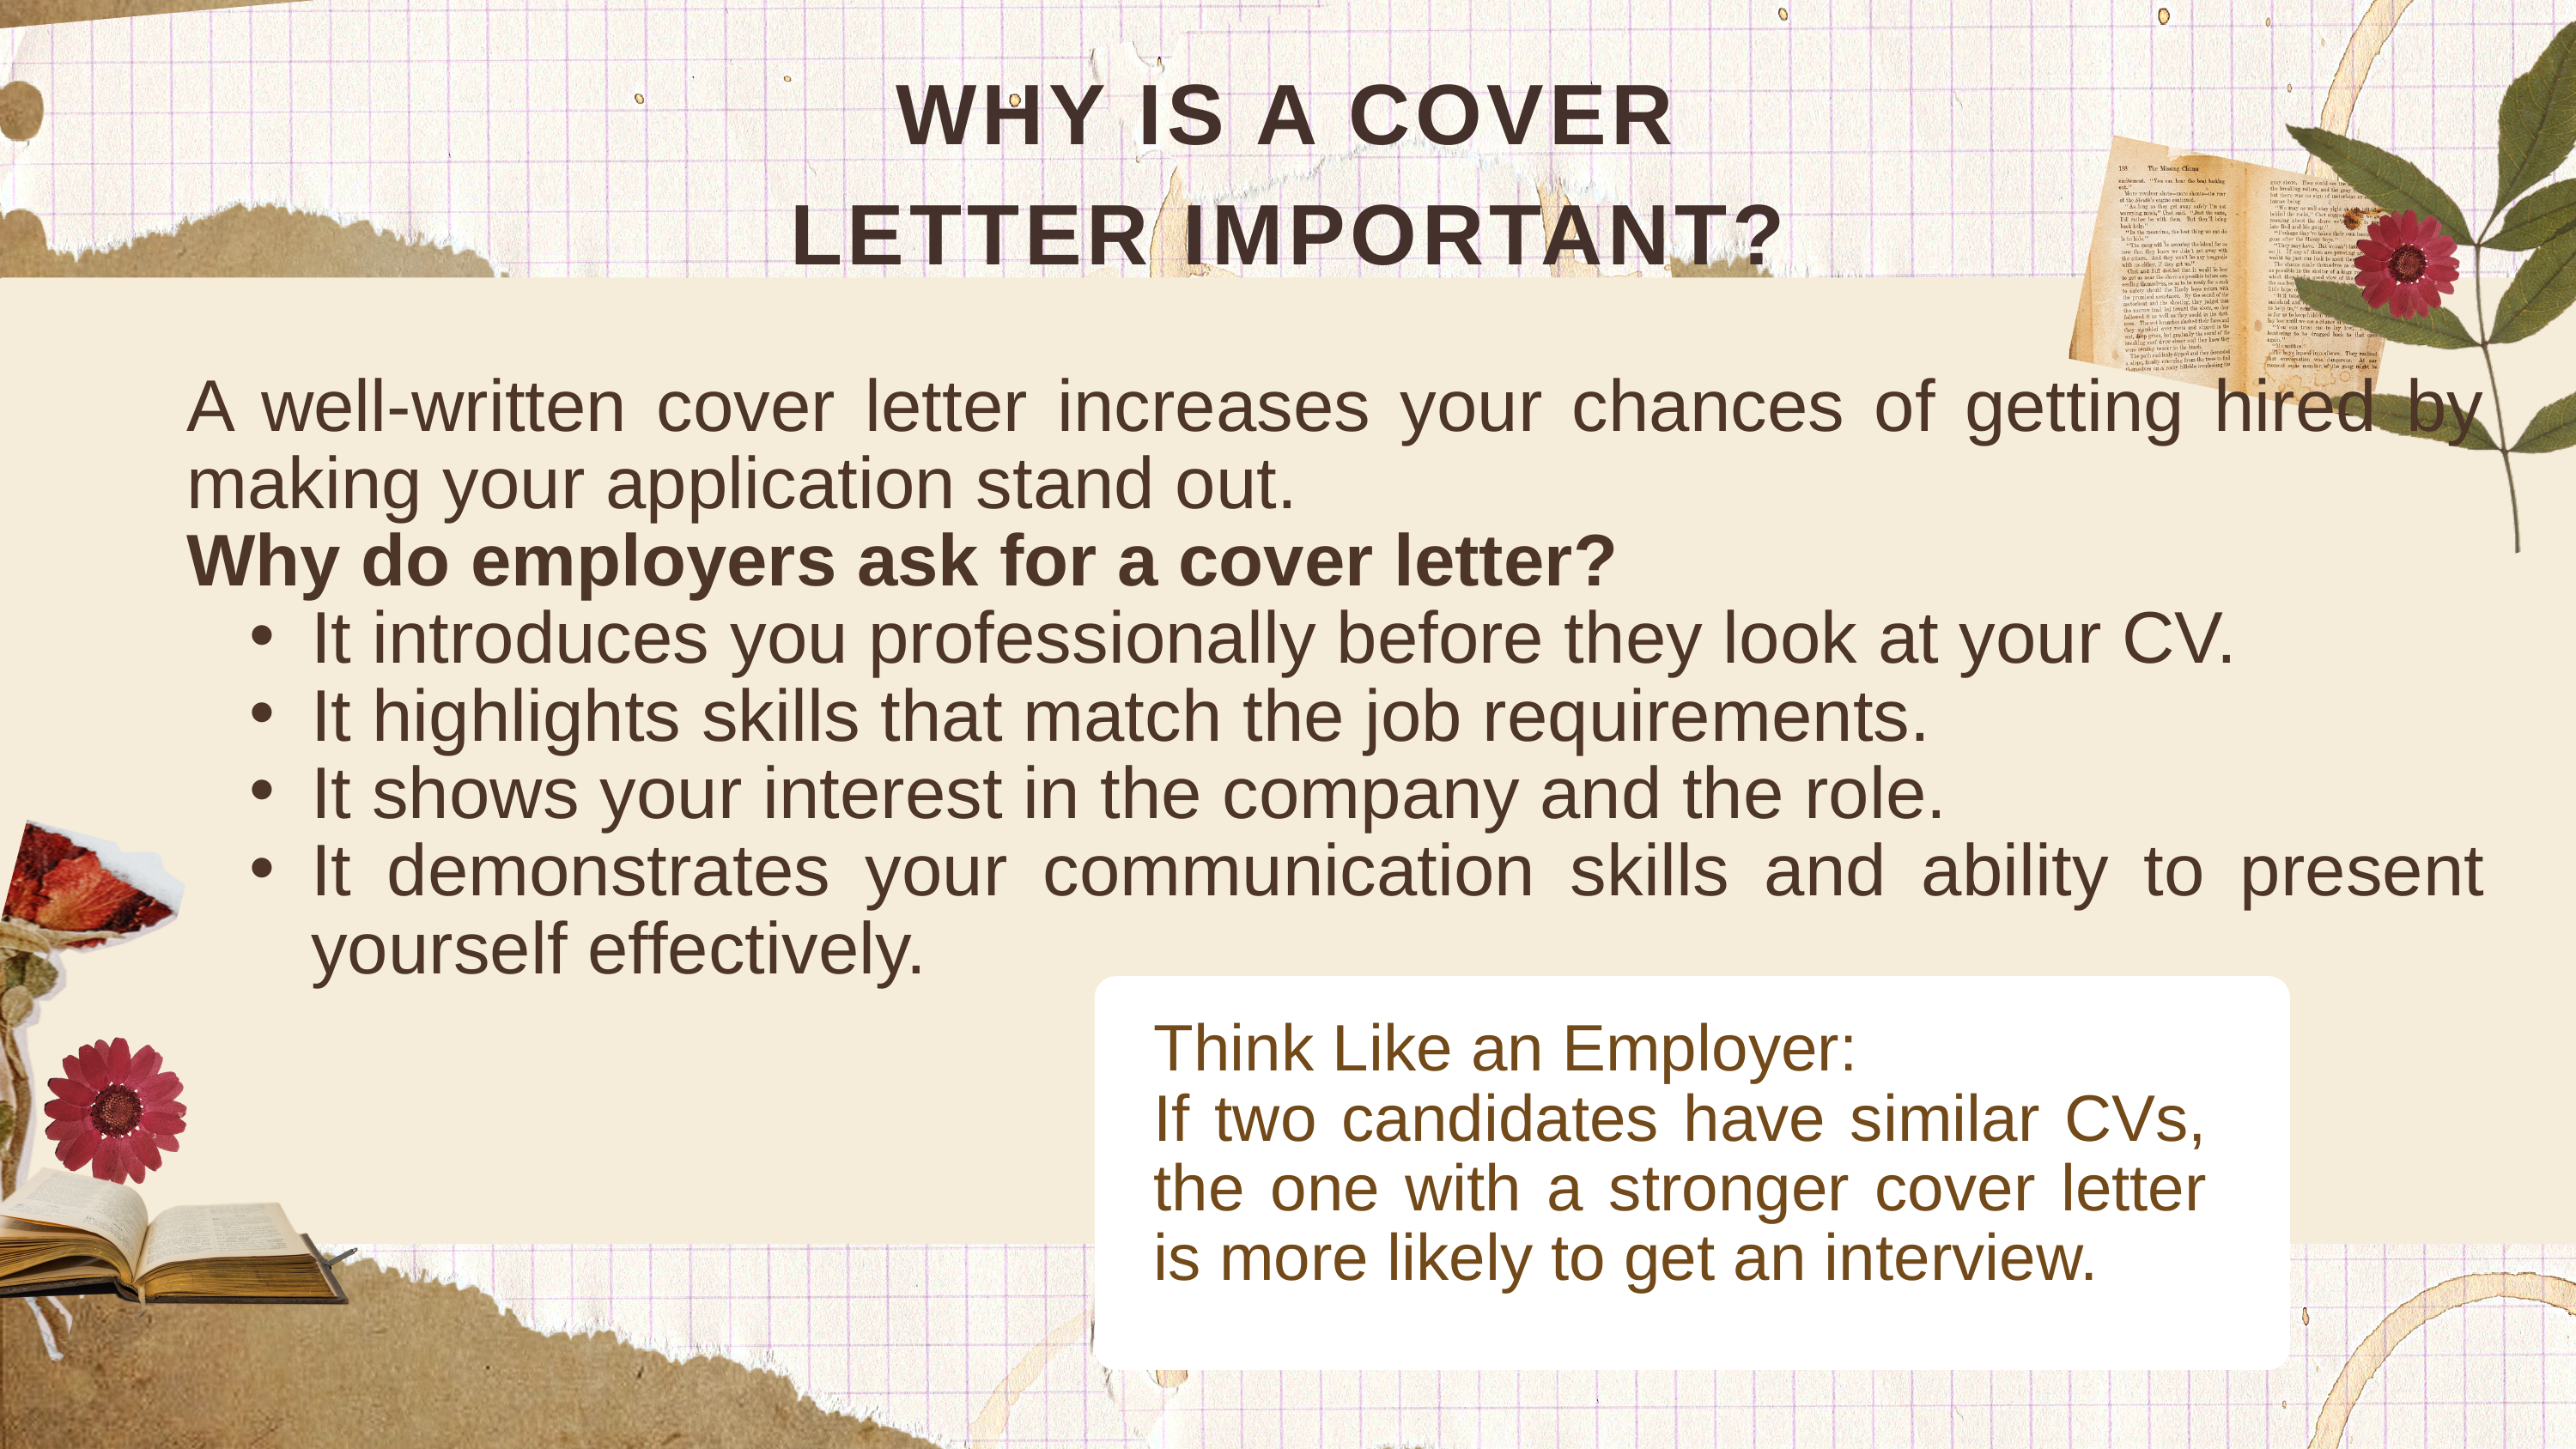

WHY IS A COVER LETTER IMPORTANT?

A well-written cover letter increases your chances of getting hired by making your application stand out.
Why do employers ask for a cover letter?
It introduces you professionally before they look at your CV.
It highlights skills that match the job requirements.
It shows your interest in the company and the role.
It demonstrates your communication skills and ability to present yourself effectively.

Think Like an Employer:
If two candidates have similar CVs, the one with a stronger cover letter is more likely to get an interview.